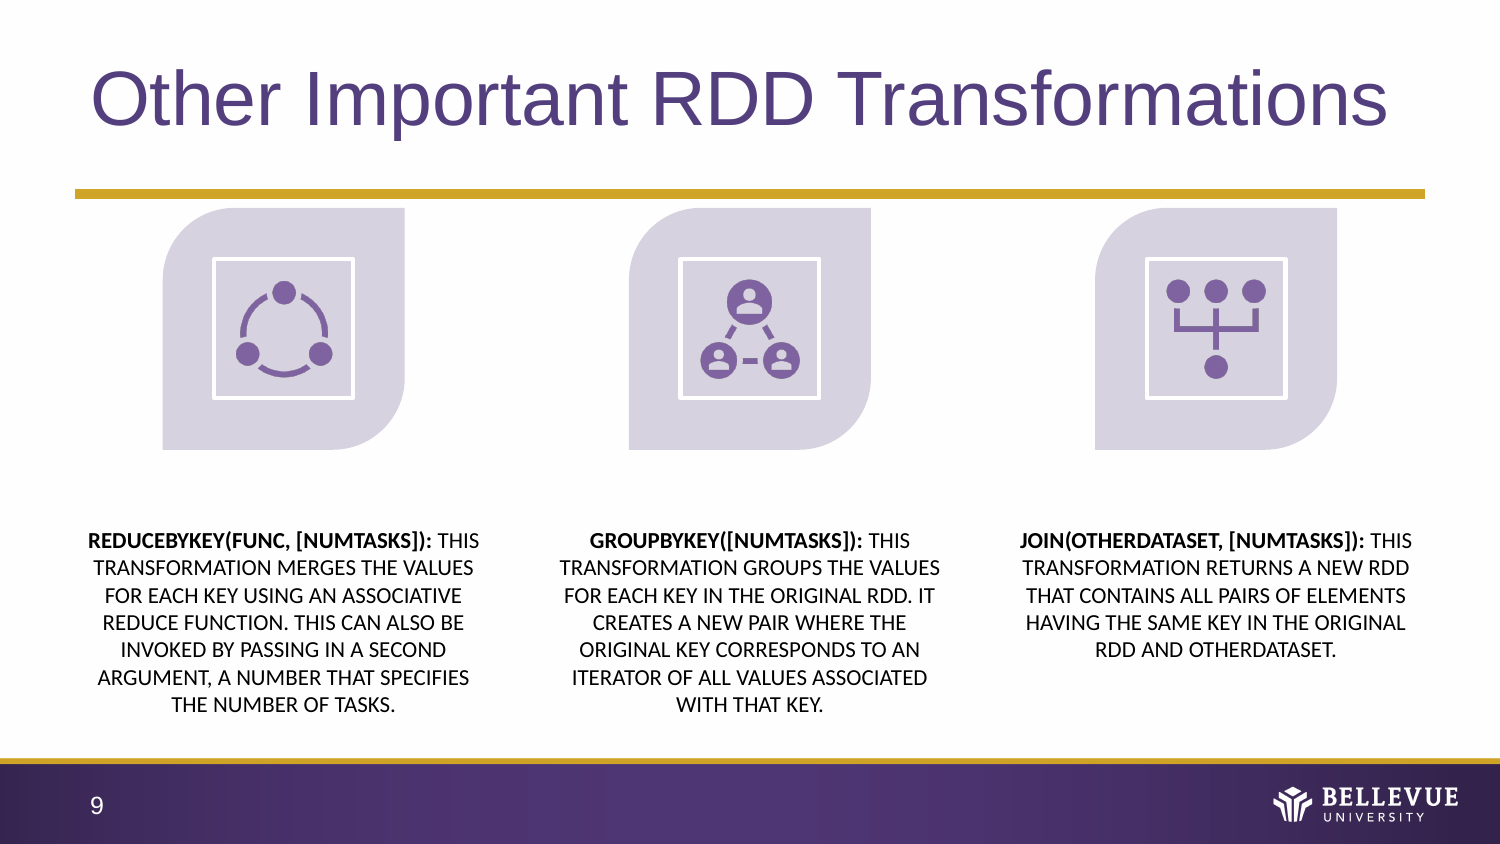

# Other Important RDD Transformations

reduceByKey(func, [numTasks]): This transformation merges the values for each key using an associative reduce function. This can also be invoked by passing in a second argument, a number that specifies the number of tasks.
groupByKey([numTasks]): This transformation groups the values for each key in the original RDD. It creates a new pair where the original key corresponds to an iterator of all values associated with that key.
join(otherDataset, [numTasks]): This transformation returns a new RDD that contains all pairs of elements having the same key in the original RDD and otherDataset.